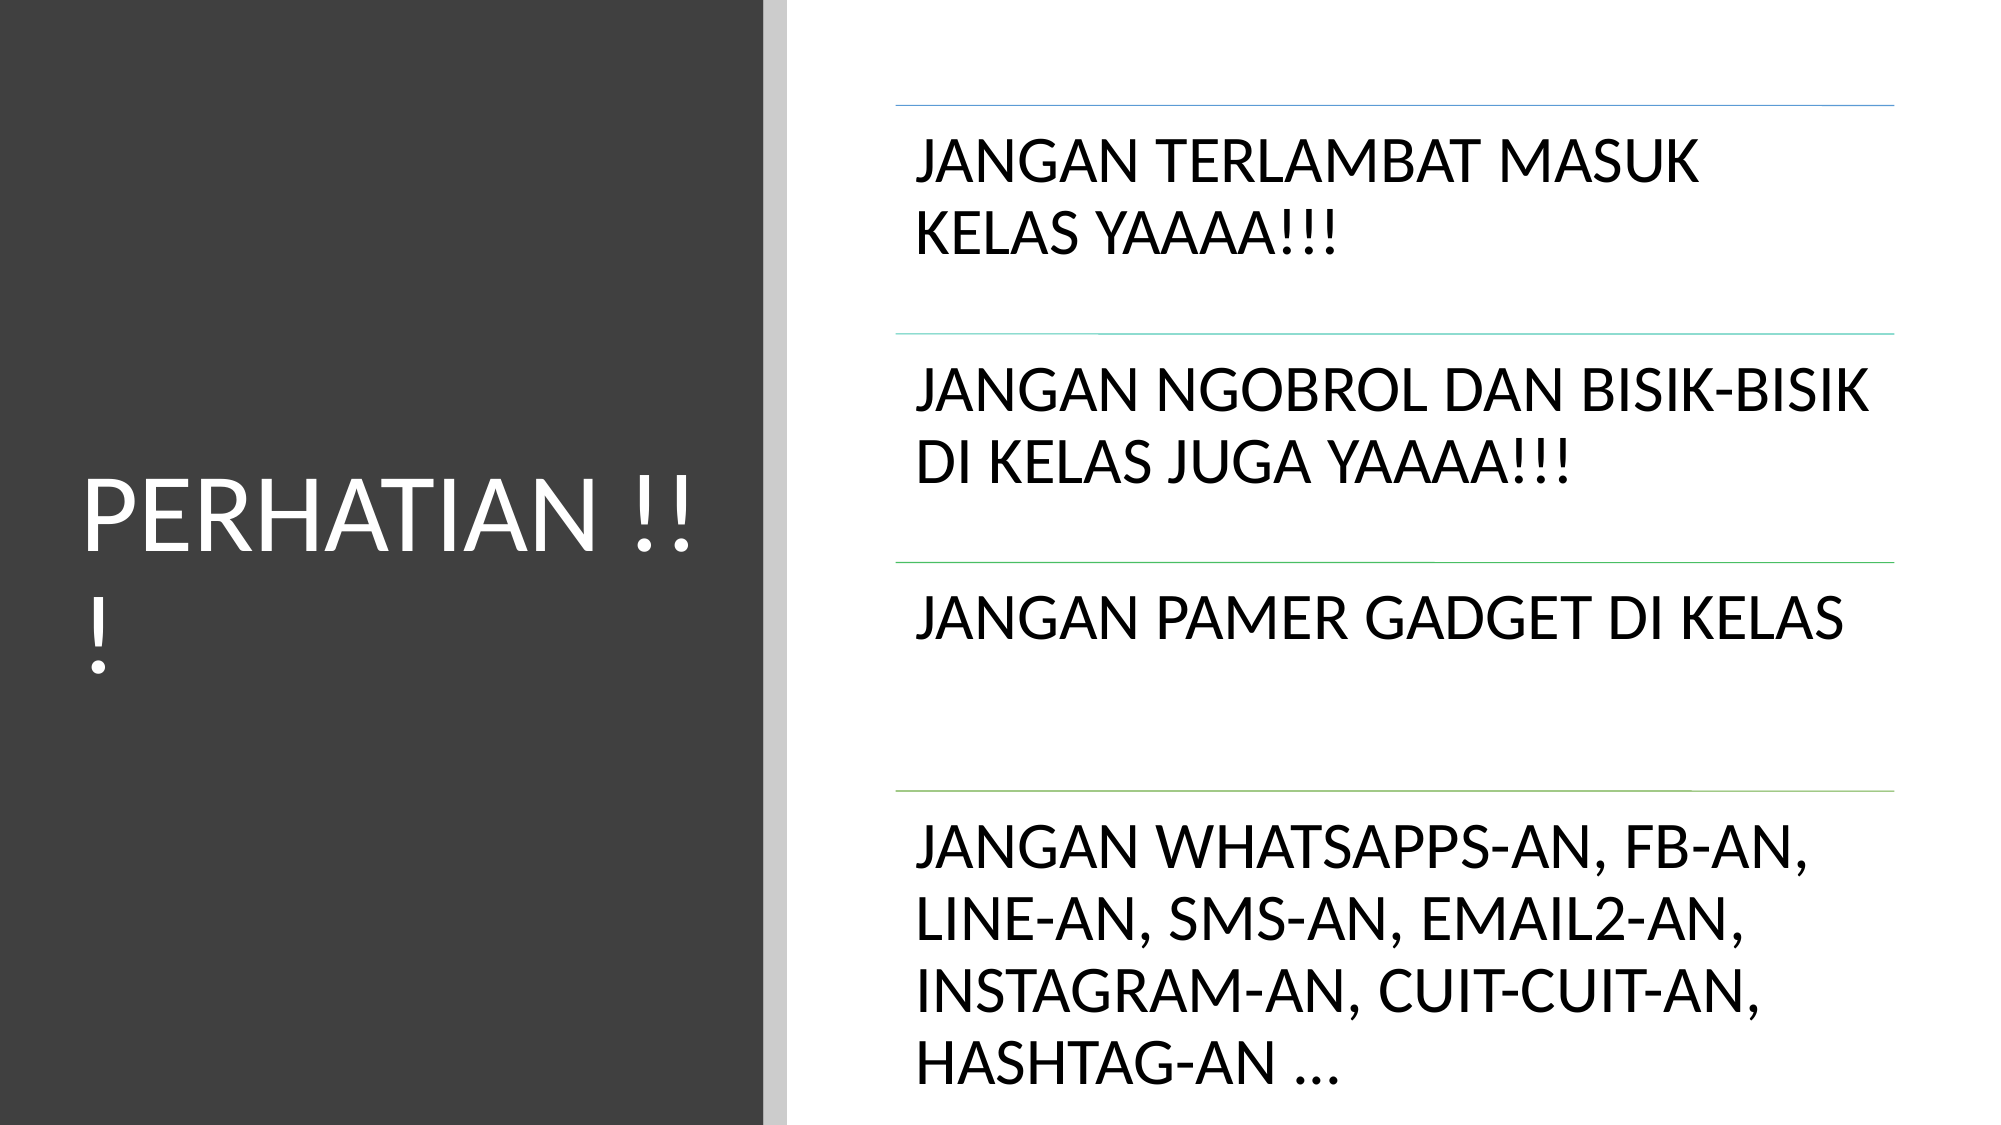

JANGAN TERLAMBAT MASUK KELAS YAAAA!!!
JANGAN NGOBROL DAN BISIK-BISIK DI KELAS JUGA YAAAA!!!
JANGAN PAMER GADGET DI KELAS
JANGAN WHATSAPPS-AN, FB-AN, LINE-AN, SMS-AN, EMAIL2-AN, INSTAGRAM-AN, CUIT-CUIT-AN, HASHTAG-AN ...
# PERHATIAN !!!